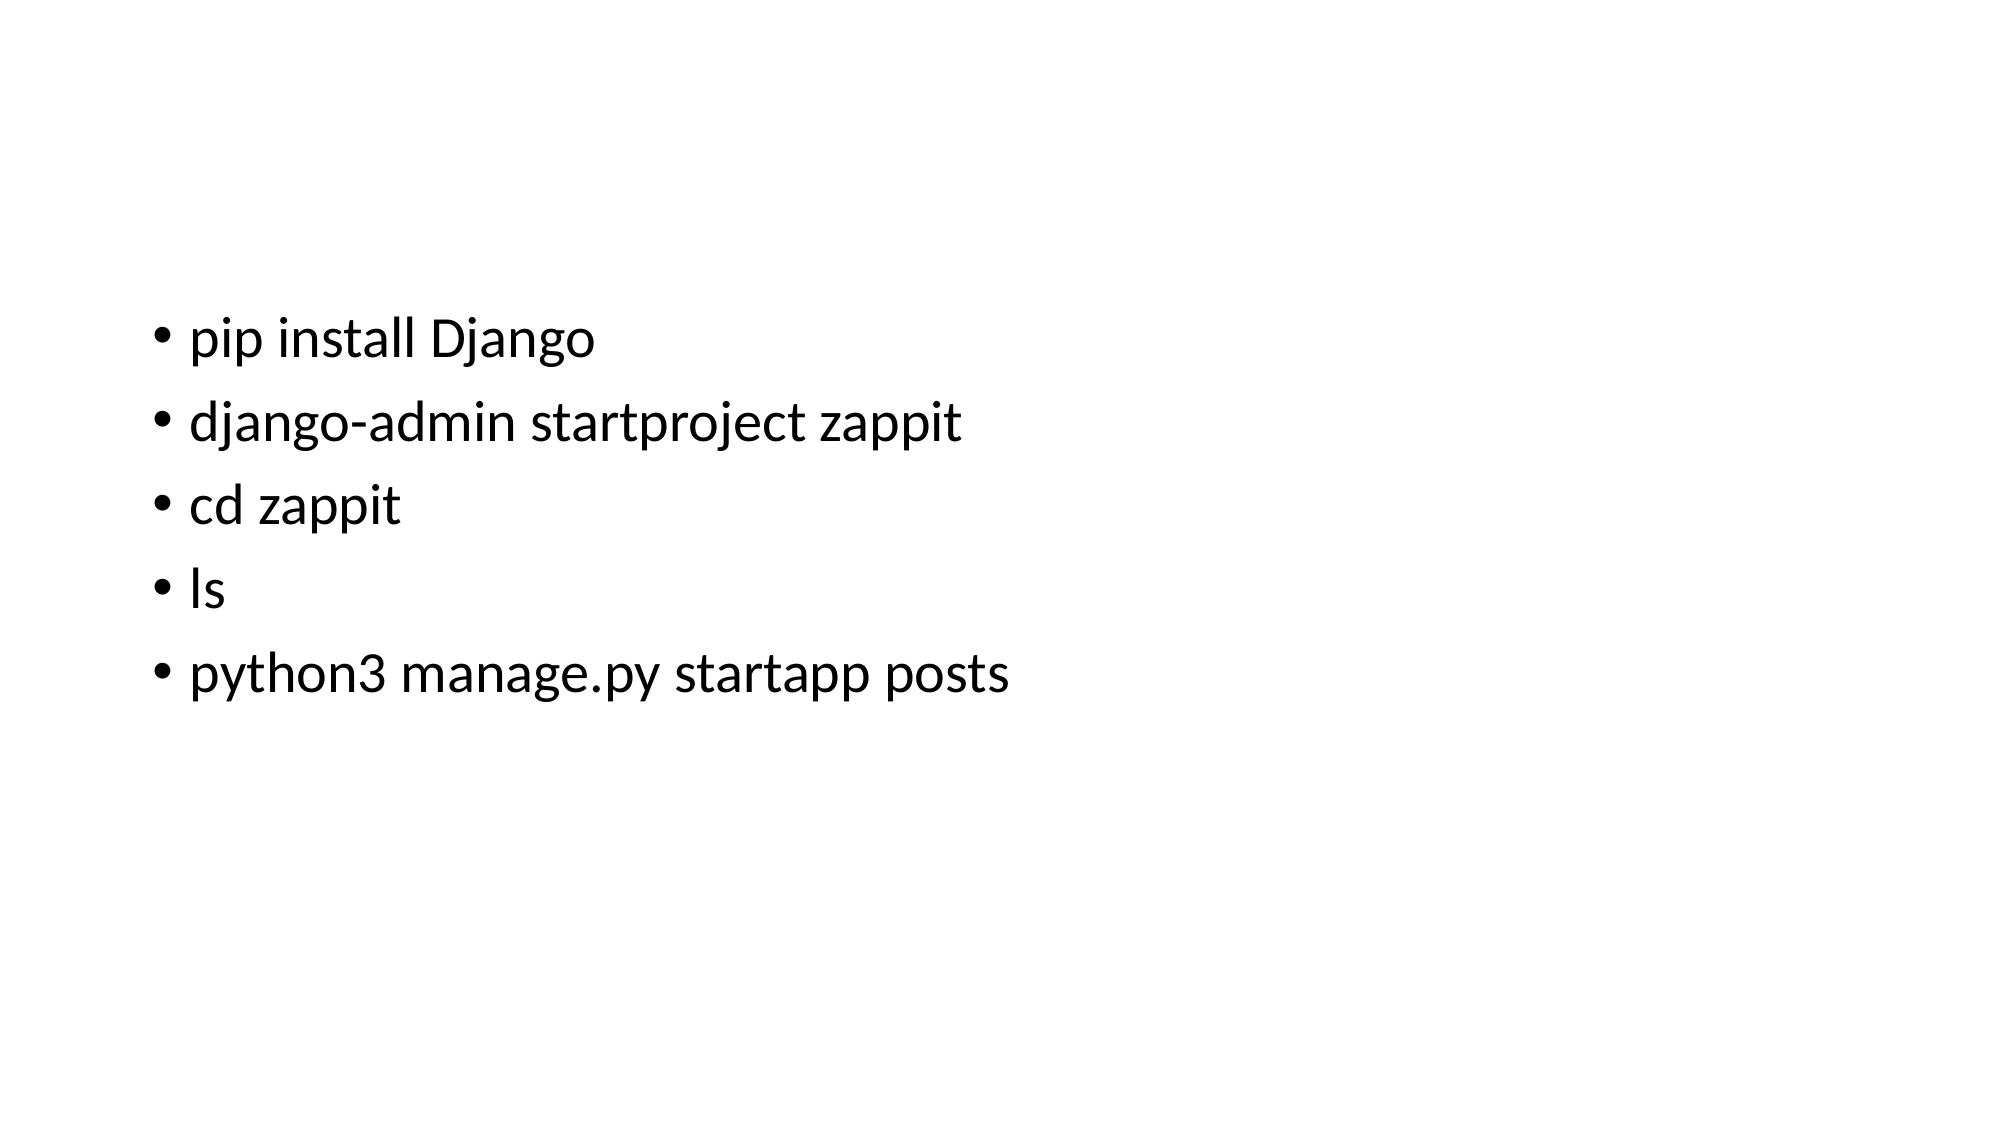

#
pip install Django
django-admin startproject zappit
cd zappit
ls
python3 manage.py startapp posts